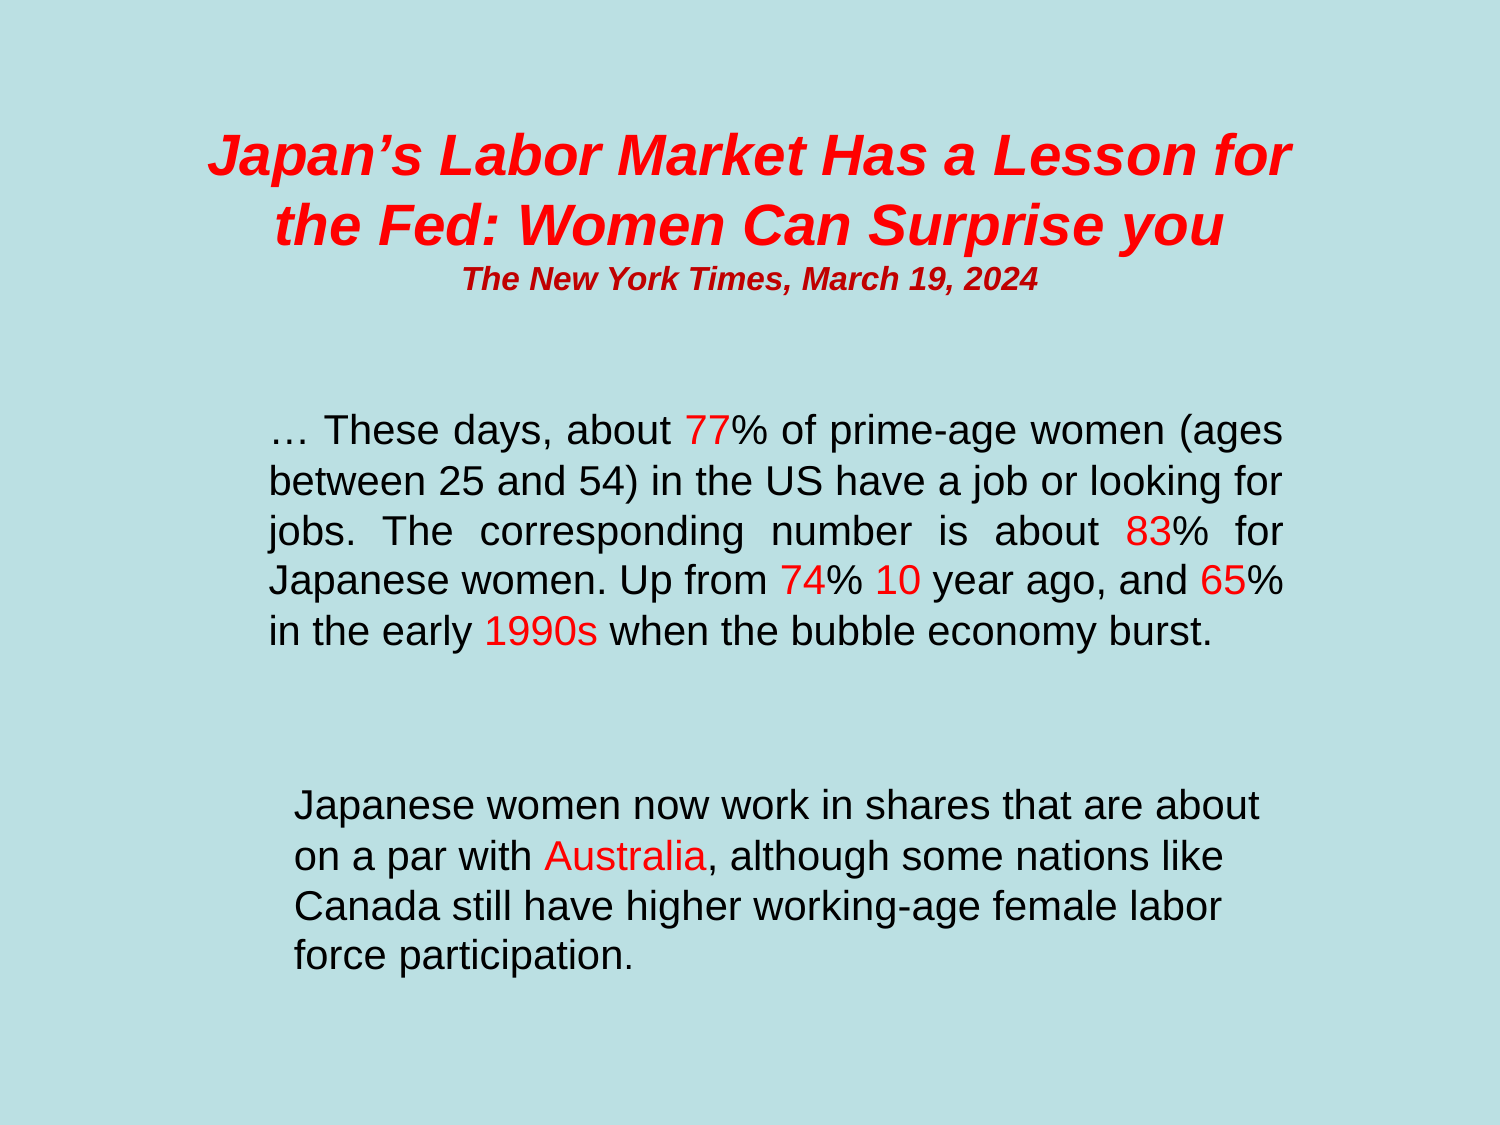

Japan’s Labor Market Has a Lesson for the Fed: Women Can Surprise you
The New York Times, March 19, 2024
… These days, about 77% of prime-age women (ages between 25 and 54) in the US have a job or looking for jobs. The corresponding number is about 83% for Japanese women. Up from 74% 10 year ago, and 65% in the early 1990s when the bubble economy burst.
Japanese women now work in shares that are about on a par with Australia, although some nations like Canada still have higher working-age female labor force participation.